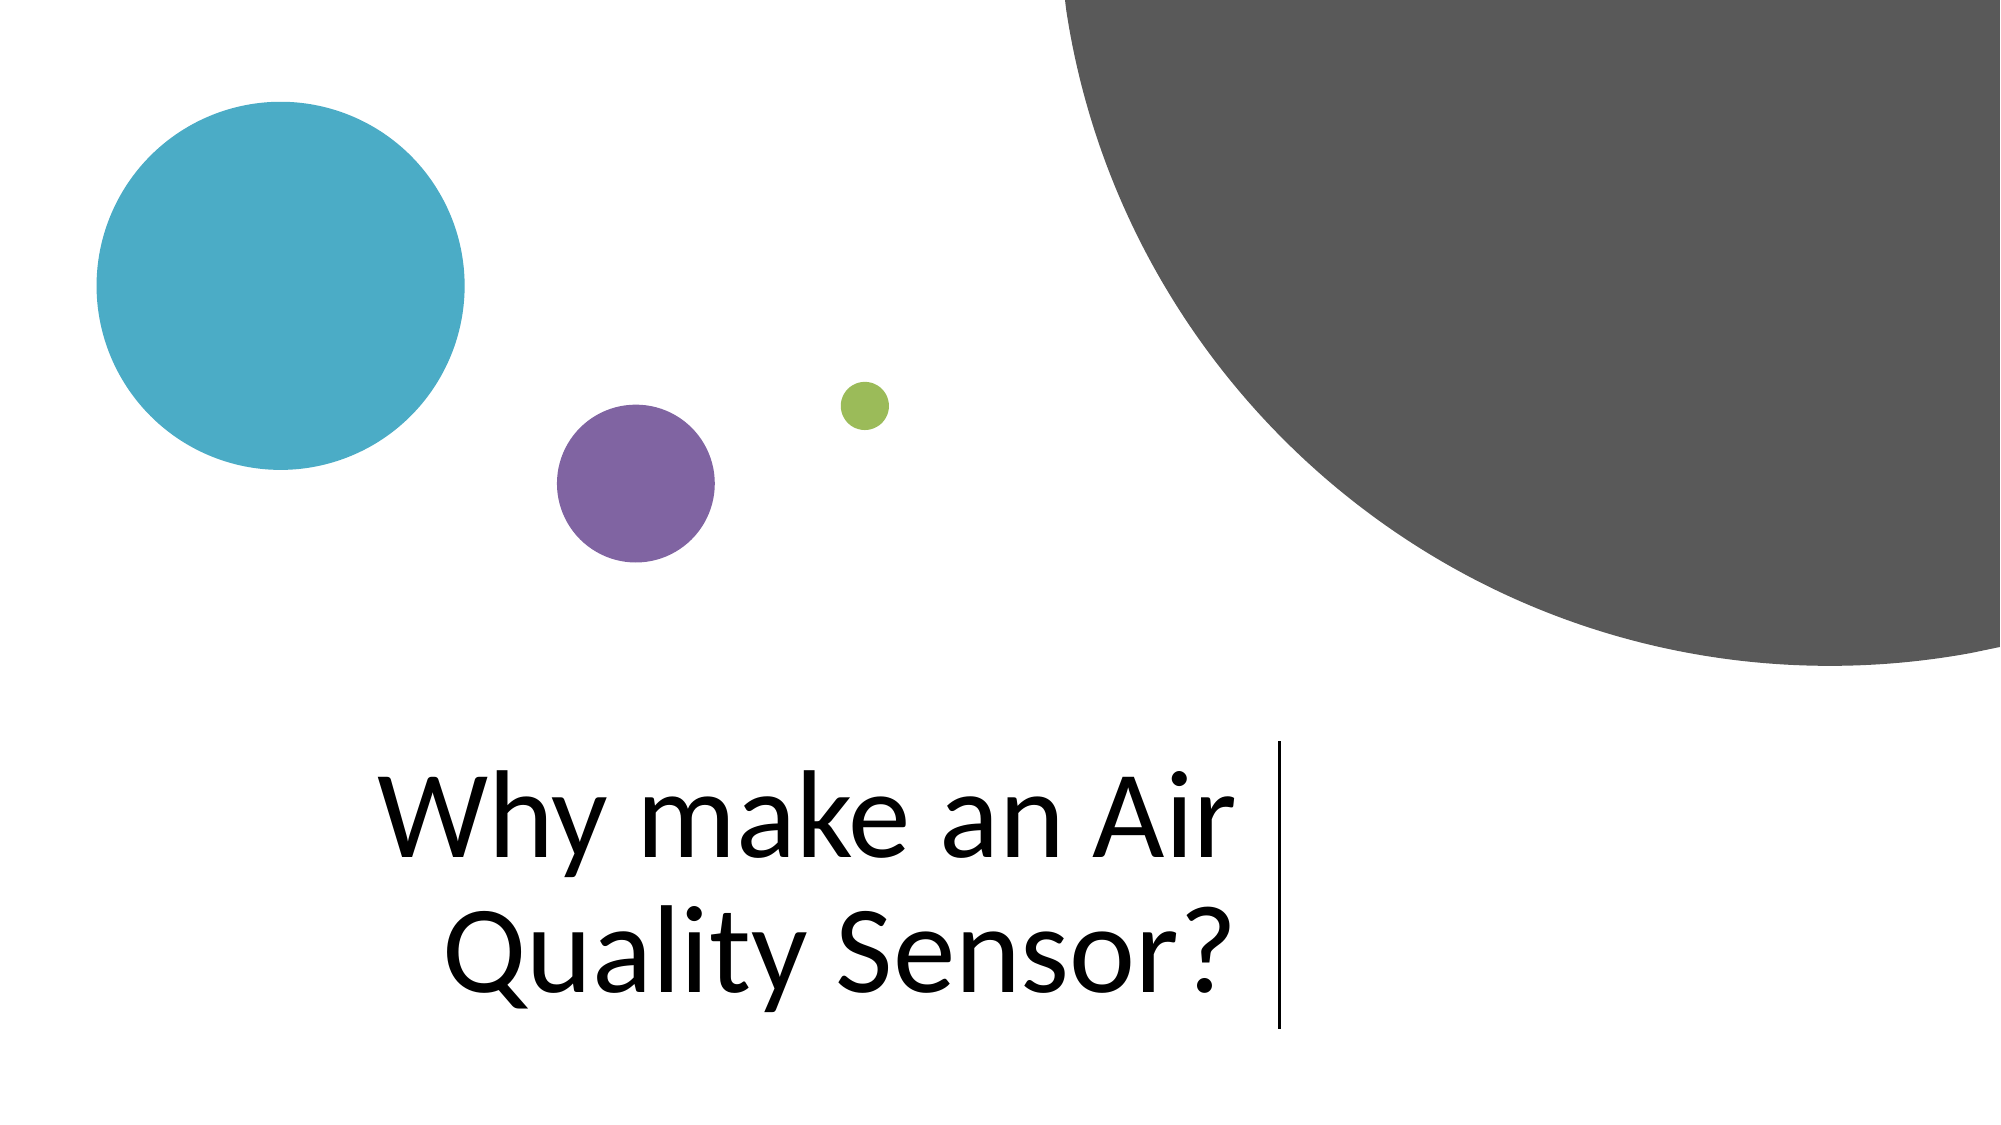

# Why make an Air Quality Sensor?